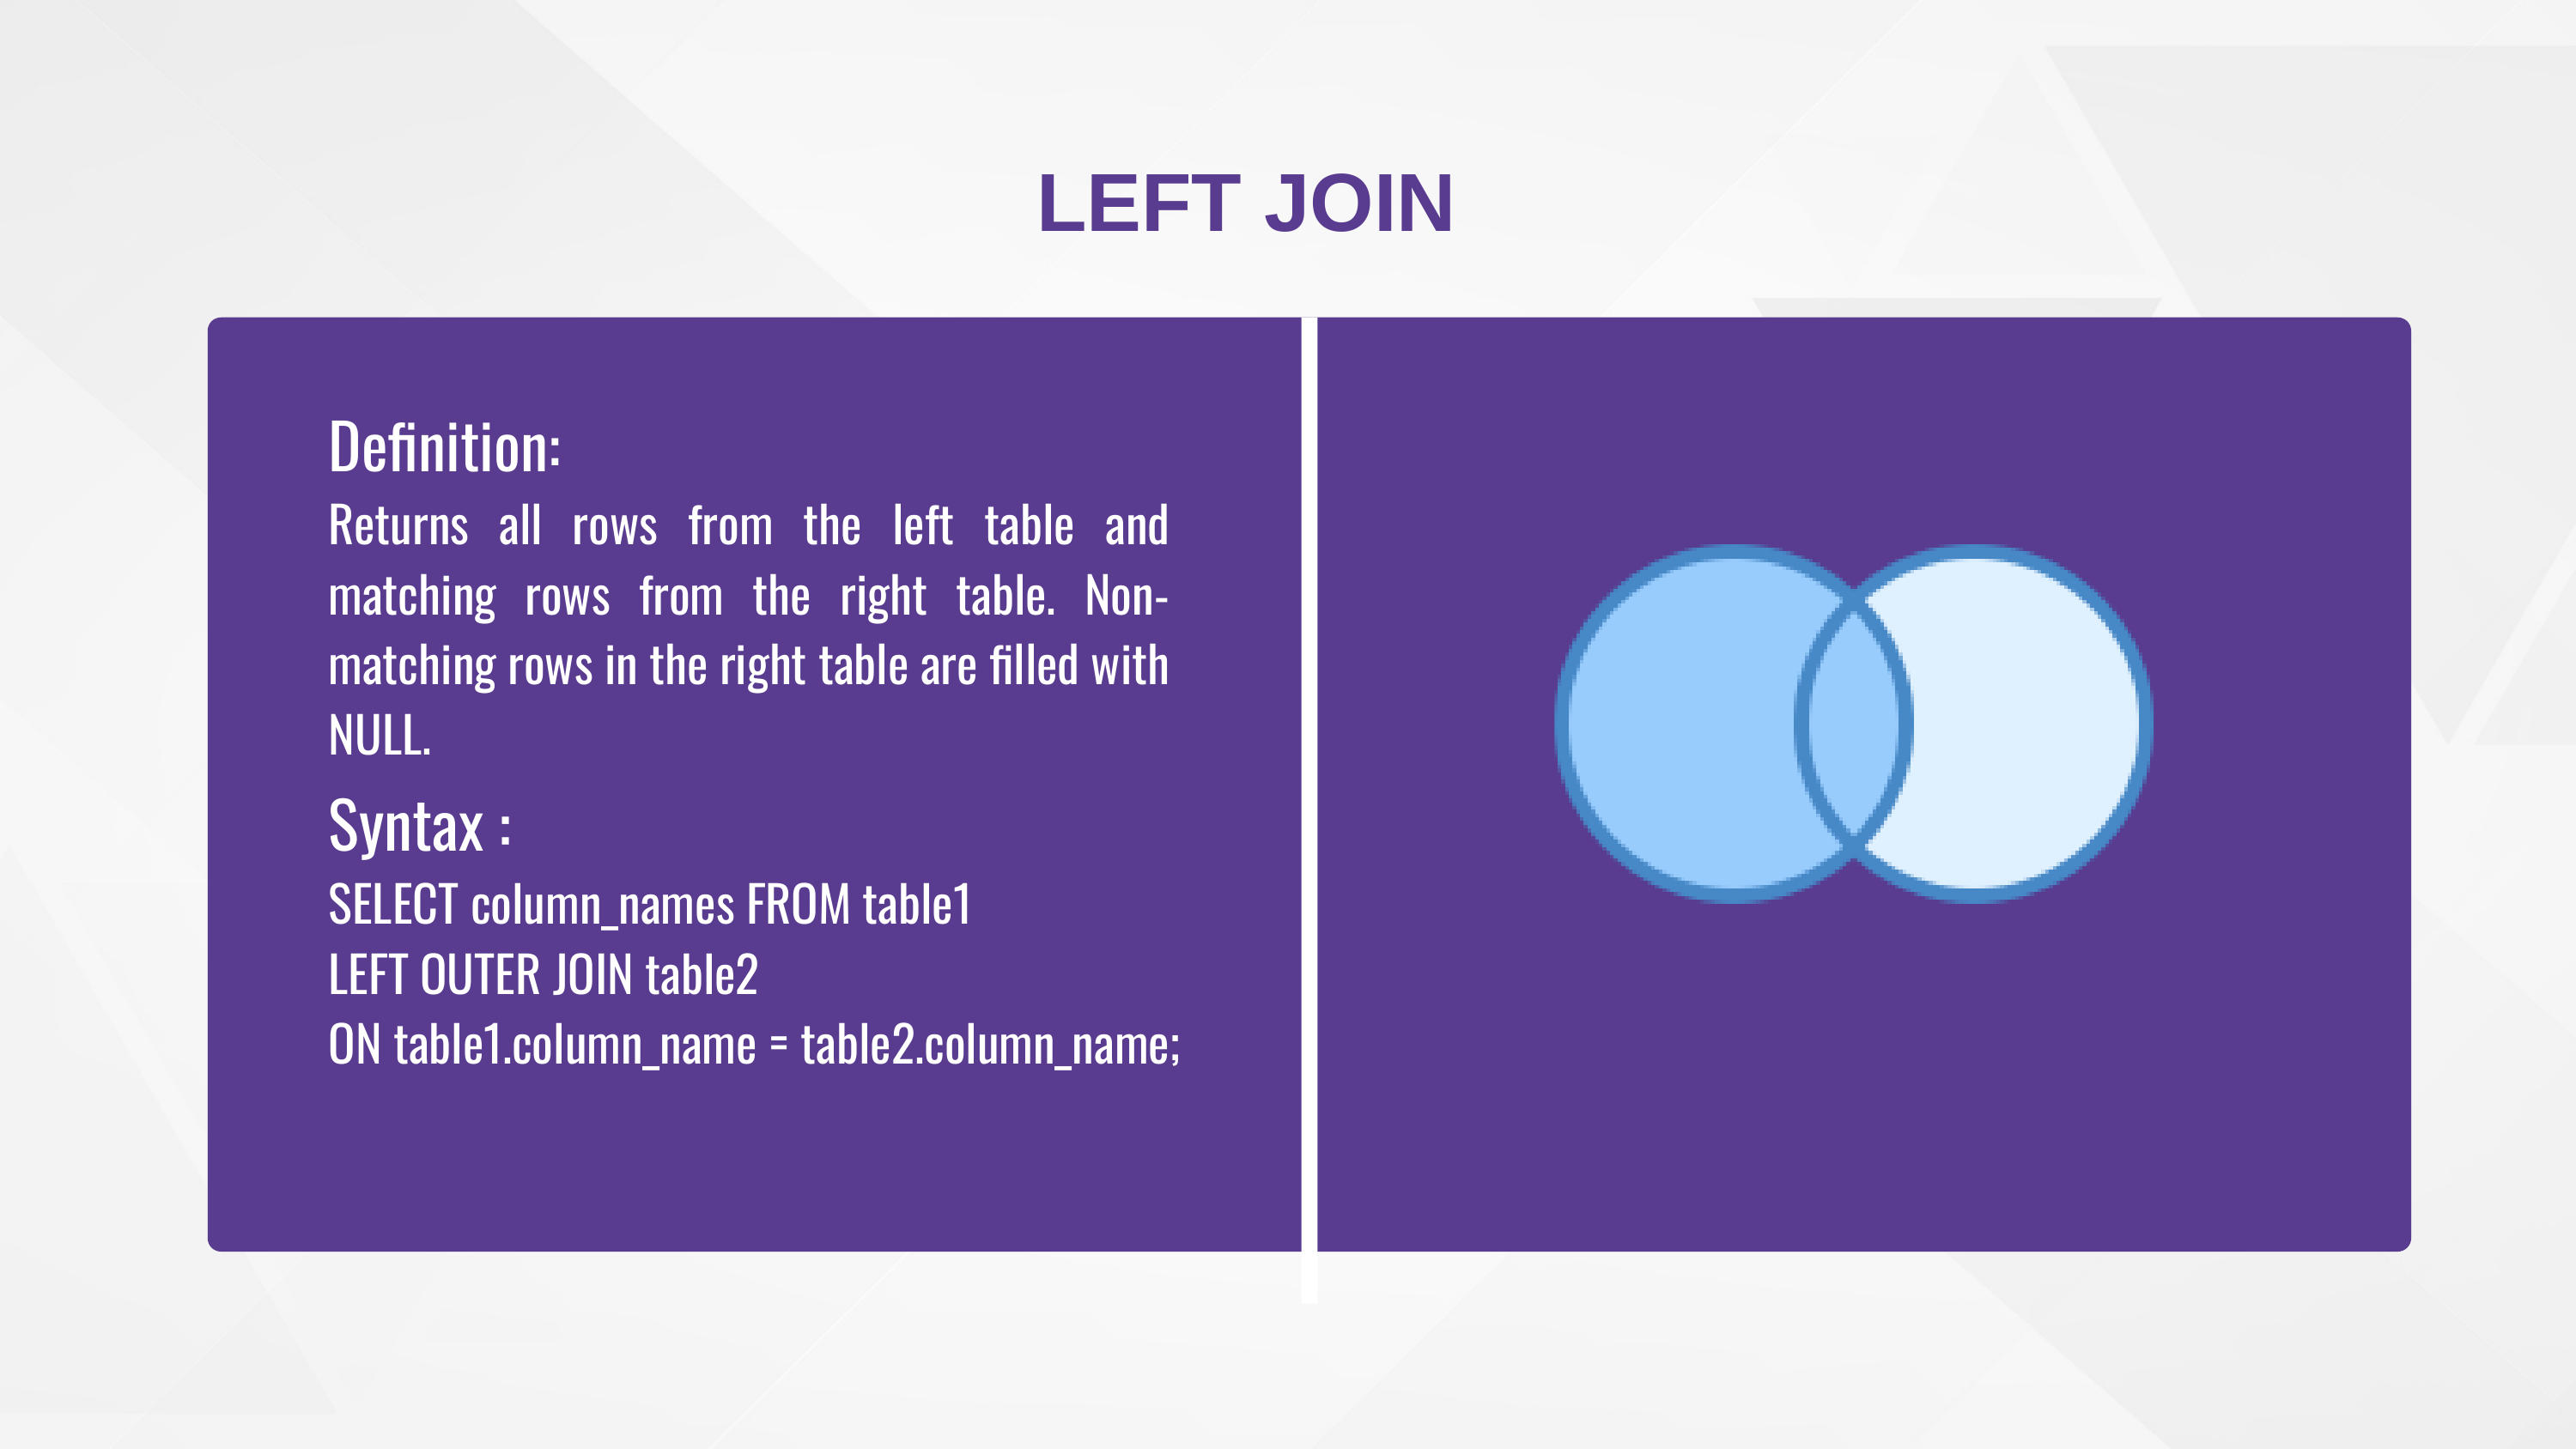

LEFT JOIN

Definition:
Returns all rows from the left table and matching rows from the right table. Non-matching rows in the right table are filled with NULL.

Syntax :
SELECT column_names FROM table1
LEFT OUTER JOIN table2
ON table1.column_name = table2.column_name;